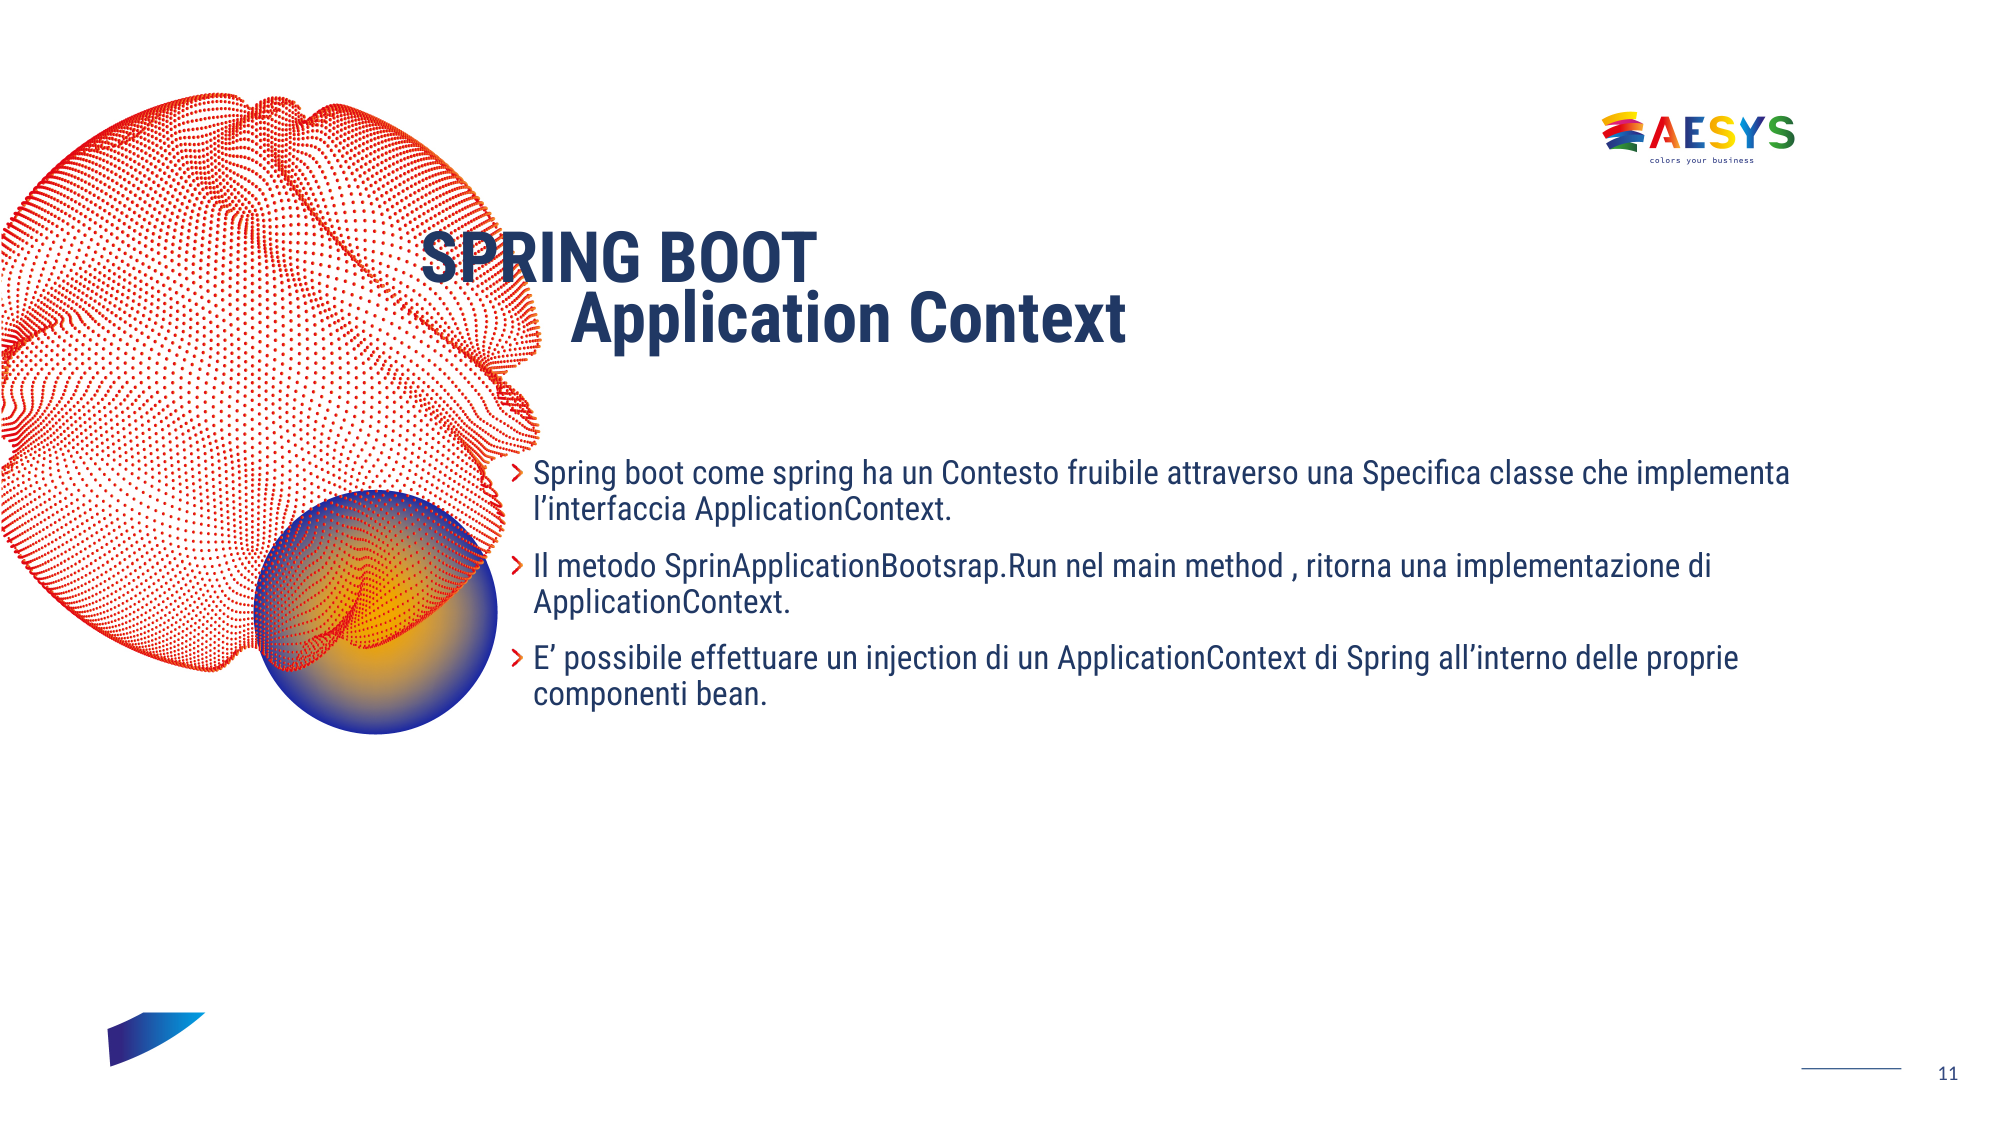

# SPRING BOOT Application Context
Spring boot come spring ha un Contesto fruibile attraverso una Specifica classe che implementa l’interfaccia ApplicationContext.
Il metodo SprinApplicationBootsrap.Run nel main method , ritorna una implementazione di ApplicationContext.
E’ possibile effettuare un injection di un ApplicationContext di Spring all’interno delle proprie componenti bean.

11